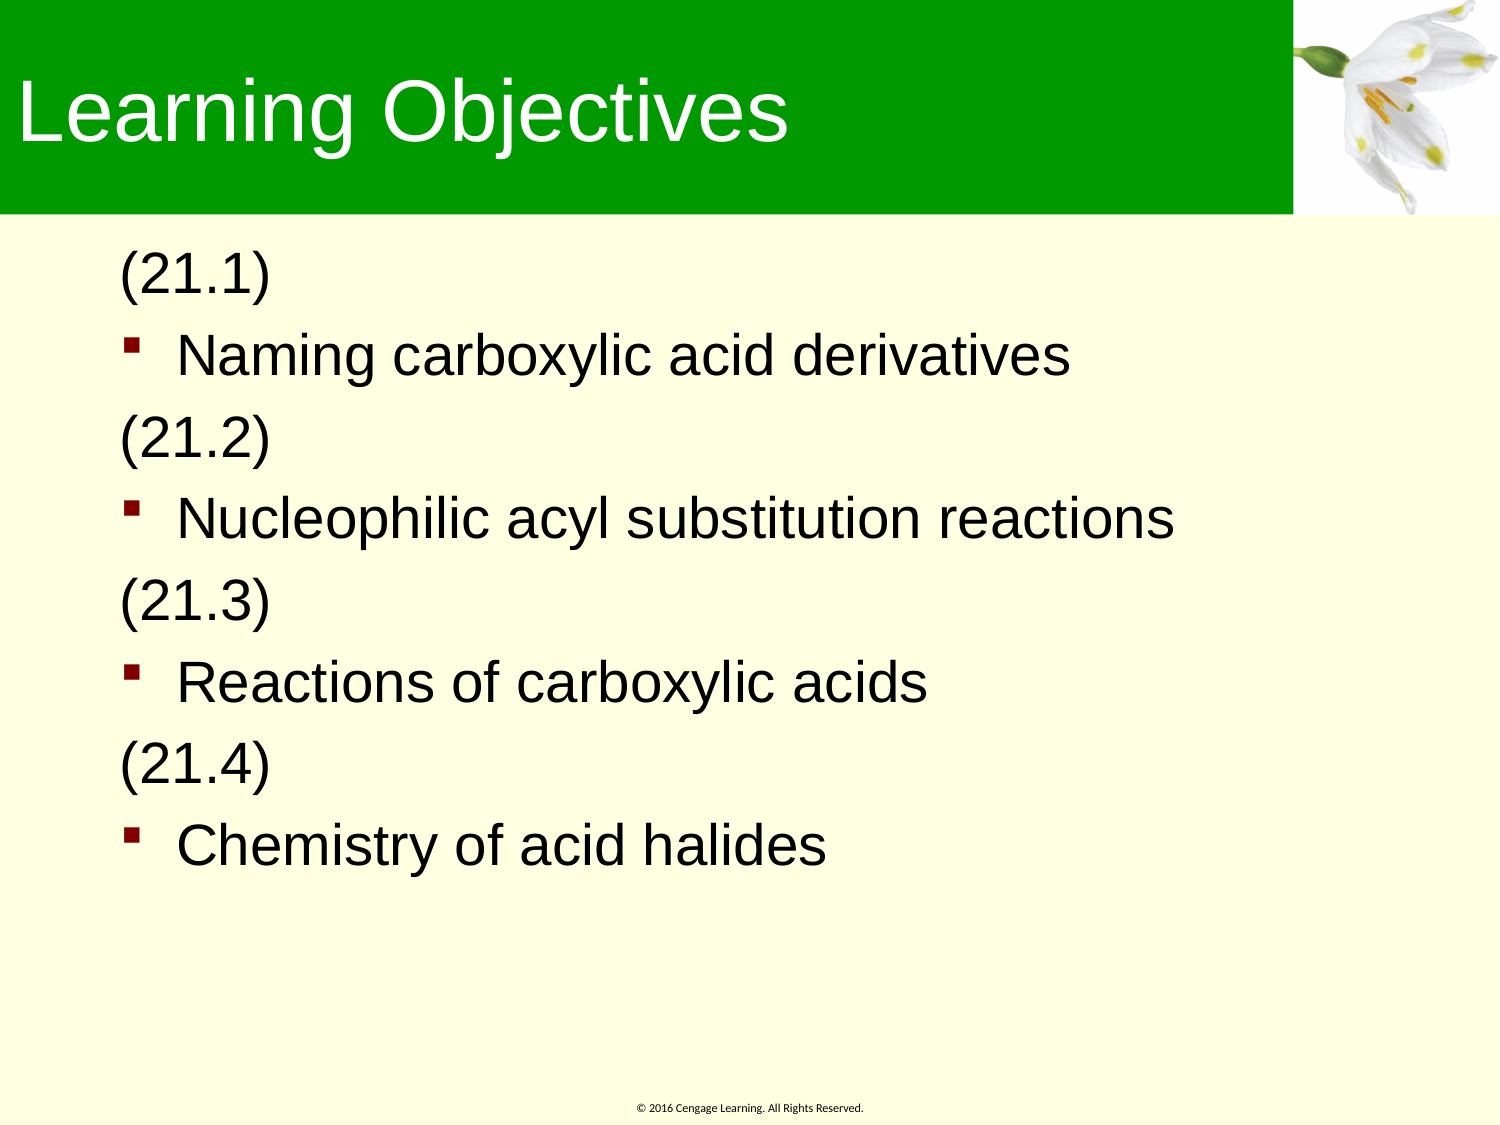

# Learning Objectives
(21.1)
Naming carboxylic acid derivatives
(21.2)
Nucleophilic acyl substitution reactions
(21.3)
Reactions of carboxylic acids
(21.4)
Chemistry of acid halides